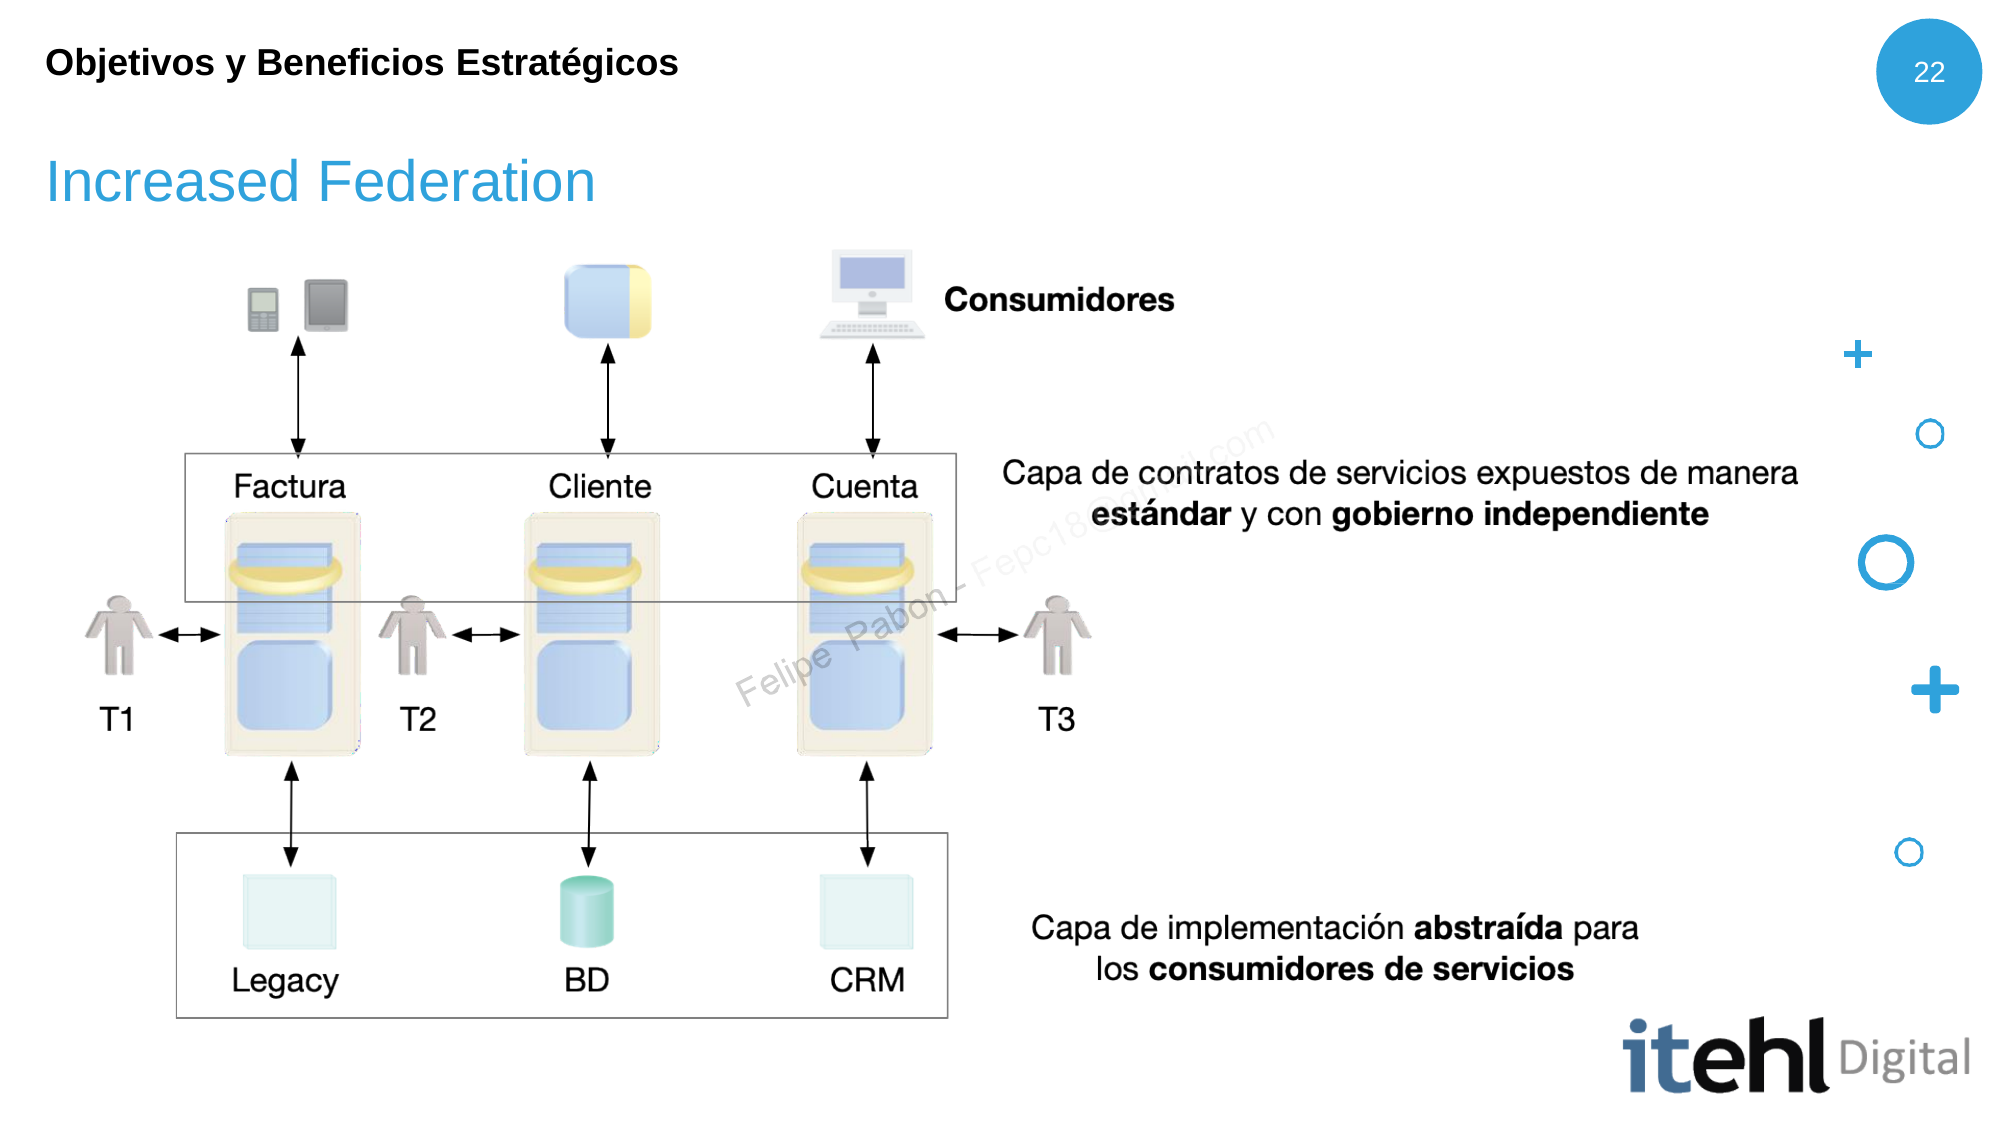

Objetivos y Beneficios Estratégicos
22
# Increased Federation